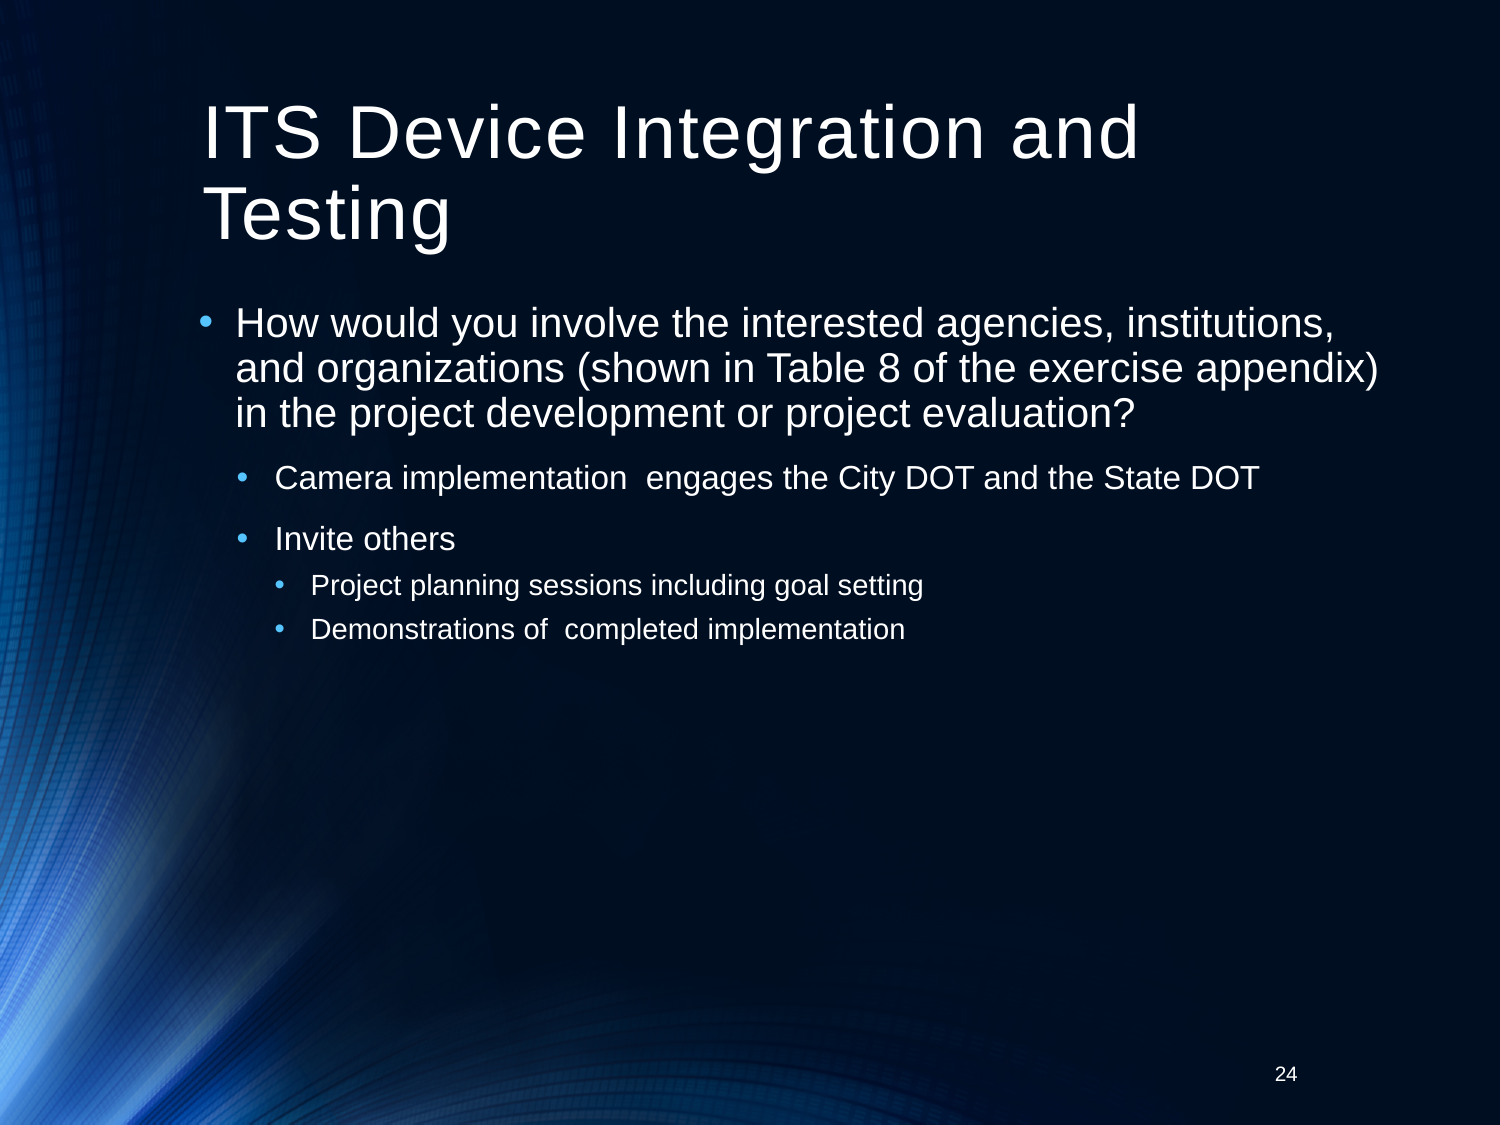

# ITS Device Integration and Testing
How would you involve the interested agencies, institutions, and organizations (shown in Table 8 of the exercise appendix) in the project development or project evaluation?
Camera implementation  engages the City DOT and the State DOT
Invite others
Project planning sessions including goal setting
Demonstrations of  completed implementation
24